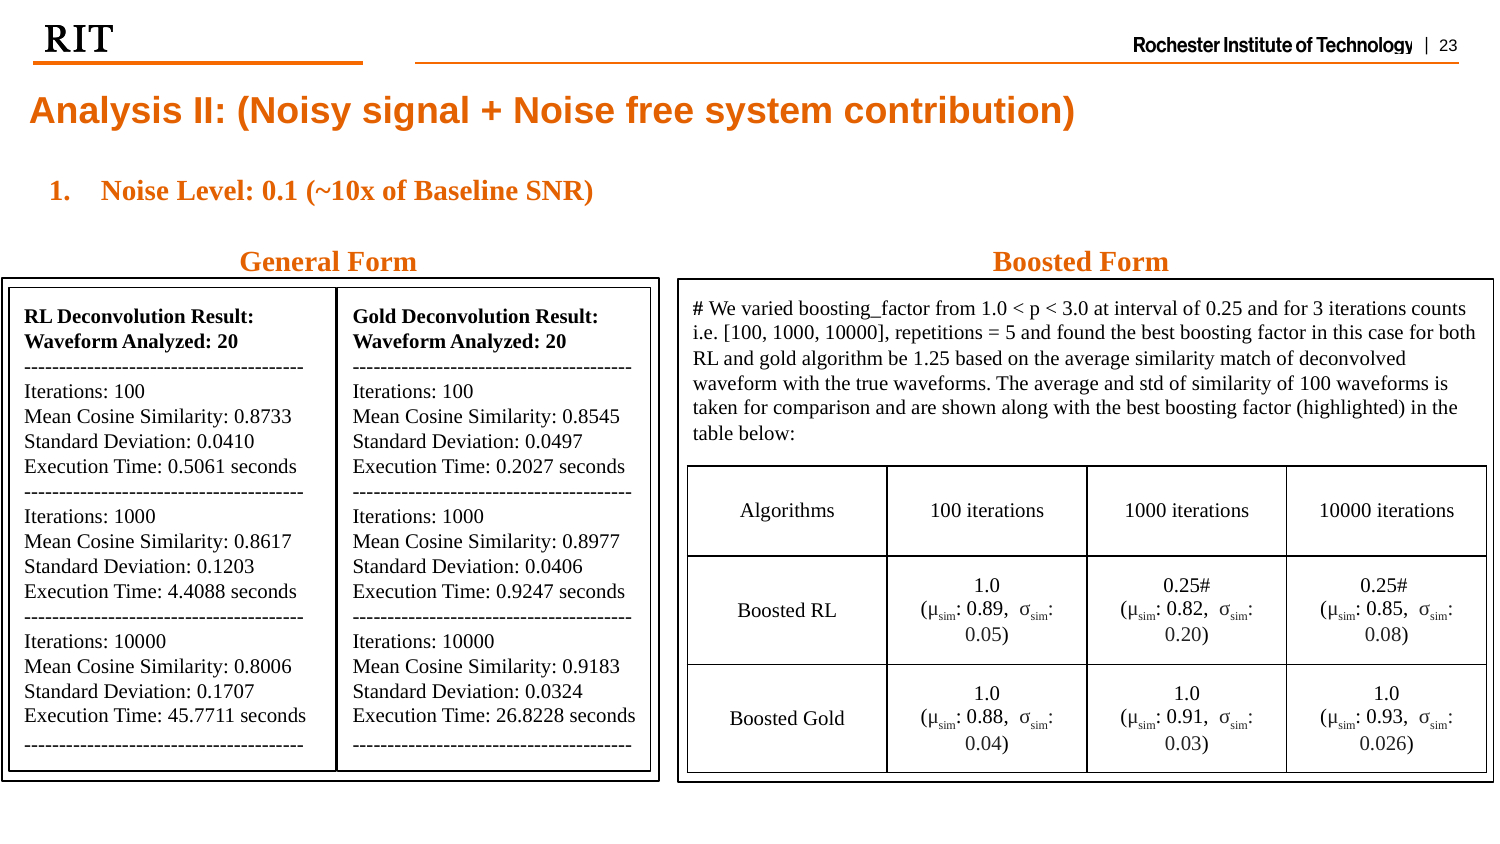

Analysis II: (Noisy signal + Noise free system contribution)
Noise Level: 0.1 (~10x of Baseline SNR)
Boosted Form
General Form

# We varied boosting_factor from 1.0 < p < 3.0 at interval of 0.25 and for 3 iterations counts i.e. [100, 1000, 10000], repetitions = 5 and found the best boosting factor in this case for both RL and gold algorithm be 1.25 based on the average similarity match of deconvolved waveform with the true waveforms. The average and std of similarity of 100 waveforms is taken for comparison and are shown along with the best boosting factor (highlighted) in the table below:

RL Deconvolution Result:
Waveform Analyzed: 20
----------------------------------------
Iterations: 100
Mean Cosine Similarity: 0.8733
Standard Deviation: 0.0410
Execution Time: 0.5061 seconds
----------------------------------------
Iterations: 1000
Mean Cosine Similarity: 0.8617
Standard Deviation: 0.1203
Execution Time: 4.4088 seconds
----------------------------------------
Iterations: 10000
Mean Cosine Similarity: 0.8006
Standard Deviation: 0.1707
Execution Time: 45.7711 seconds
----------------------------------------
Gold Deconvolution Result:
Waveform Analyzed: 20
----------------------------------------
Iterations: 100
Mean Cosine Similarity: 0.8545
Standard Deviation: 0.0497
Execution Time: 0.2027 seconds
----------------------------------------
Iterations: 1000
Mean Cosine Similarity: 0.8977
Standard Deviation: 0.0406
Execution Time: 0.9247 seconds
----------------------------------------
Iterations: 10000
Mean Cosine Similarity: 0.9183
Standard Deviation: 0.0324
Execution Time: 26.8228 seconds
----------------------------------------
| Algorithms | 100 iterations | 1000 iterations | 10000 iterations |
| --- | --- | --- | --- |
| Boosted RL | 1.0 (μsim: 0.89, σsim: 0.05) | 0.25# (μsim: 0.82, σsim: 0.20) | 0.25# (μsim: 0.85, σsim: 0.08) |
| Boosted Gold | 1.0 (μsim: 0.88, σsim: 0.04) | 1.0 (μsim: 0.91, σsim: 0.03) | 1.0 (μsim: 0.93, σsim: 0.026) |